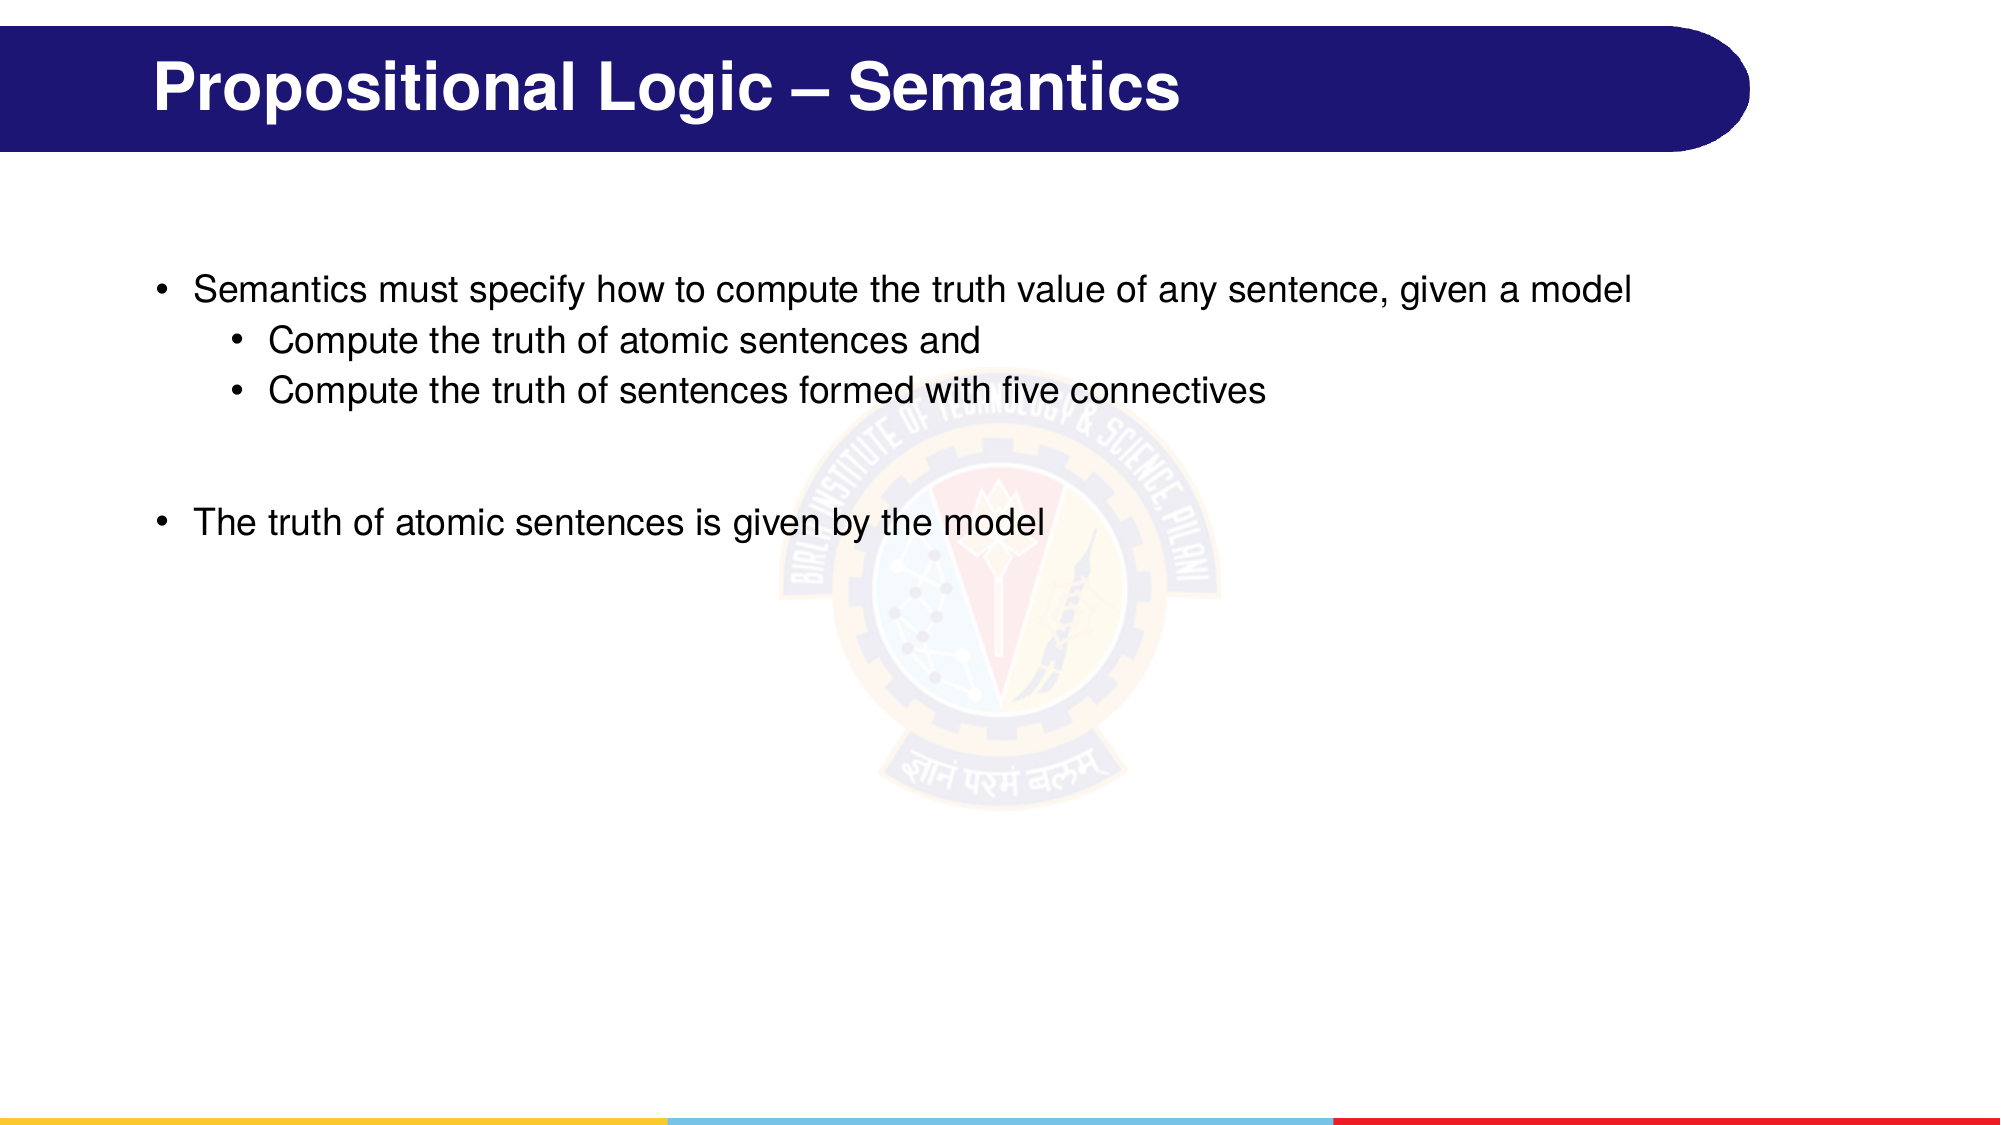

# Propositional Logic – Semantics

Semantics must specify how to compute the truth value of any sentence, given a model
Compute the truth of atomic sentences and
Compute the truth of sentences formed with five connectives

The truth of atomic sentences is given by the model